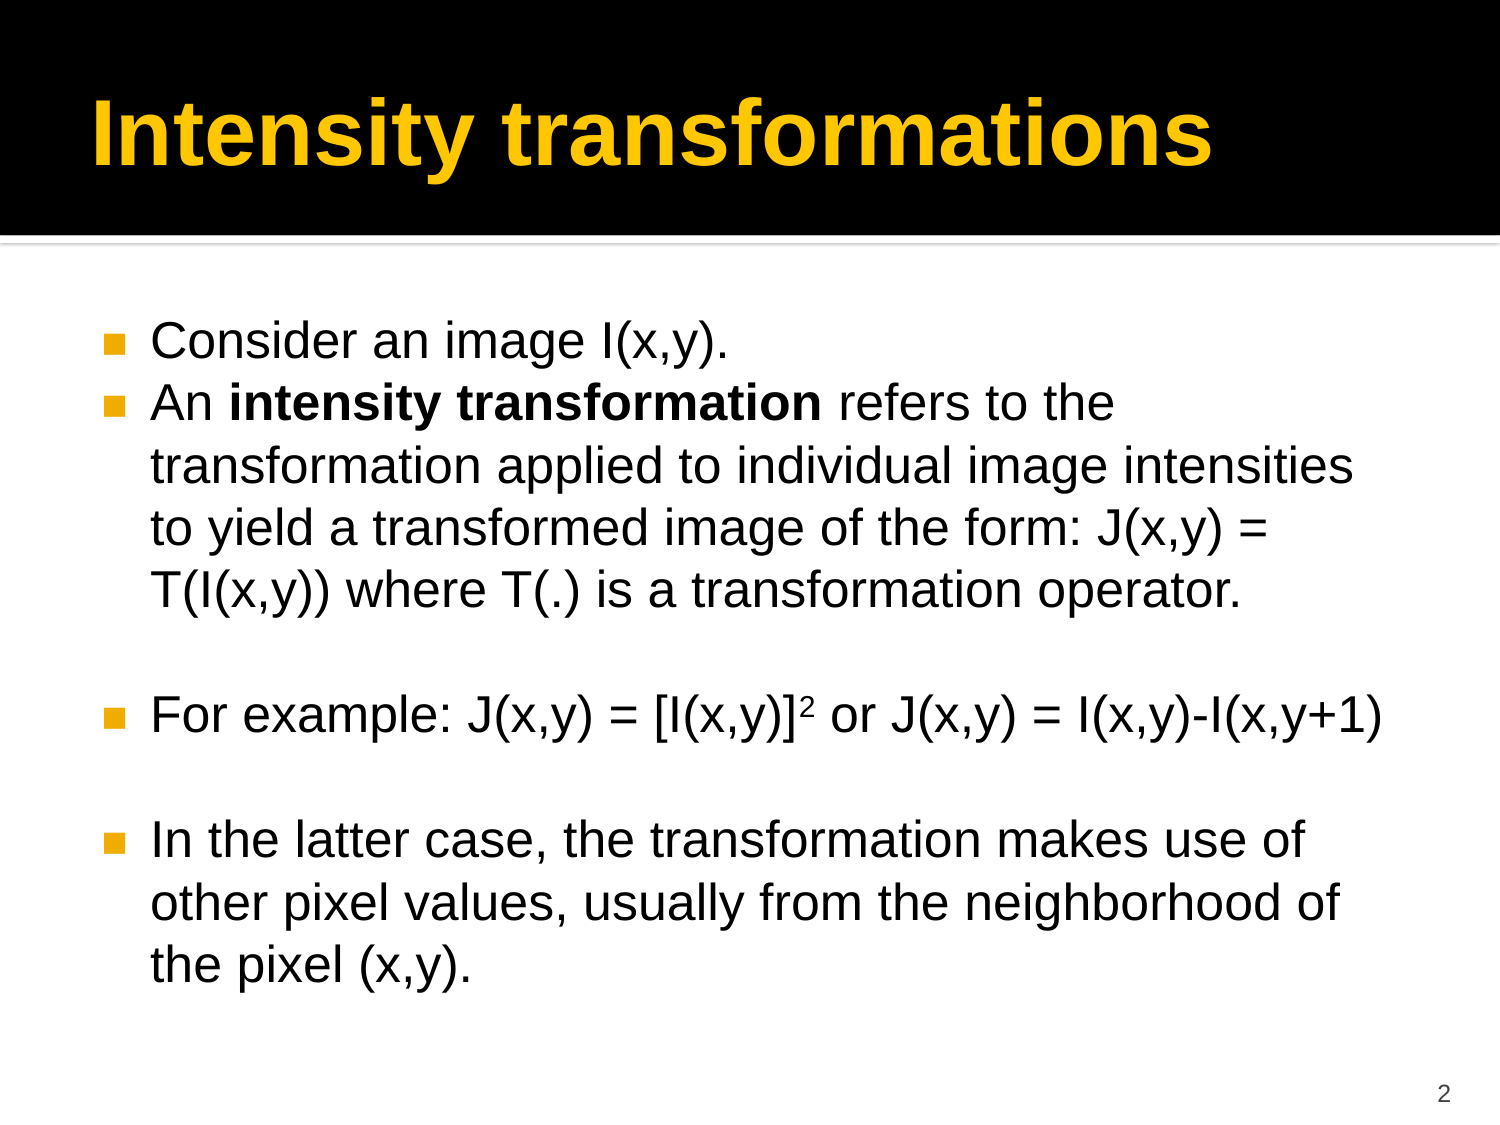

# Intensity transformations
Consider an image I(x,y).
An intensity transformation refers to the transformation applied to individual image intensities to yield a transformed image of the form: J(x,y) = T(I(x,y)) where T(.) is a transformation operator.

For example: J(x,y) = [I(x,y)]2 or J(x,y) = I(x,y)-I(x,y+1)

In the latter case, the transformation makes use of other pixel values, usually from the neighborhood of the pixel (x,y).
2